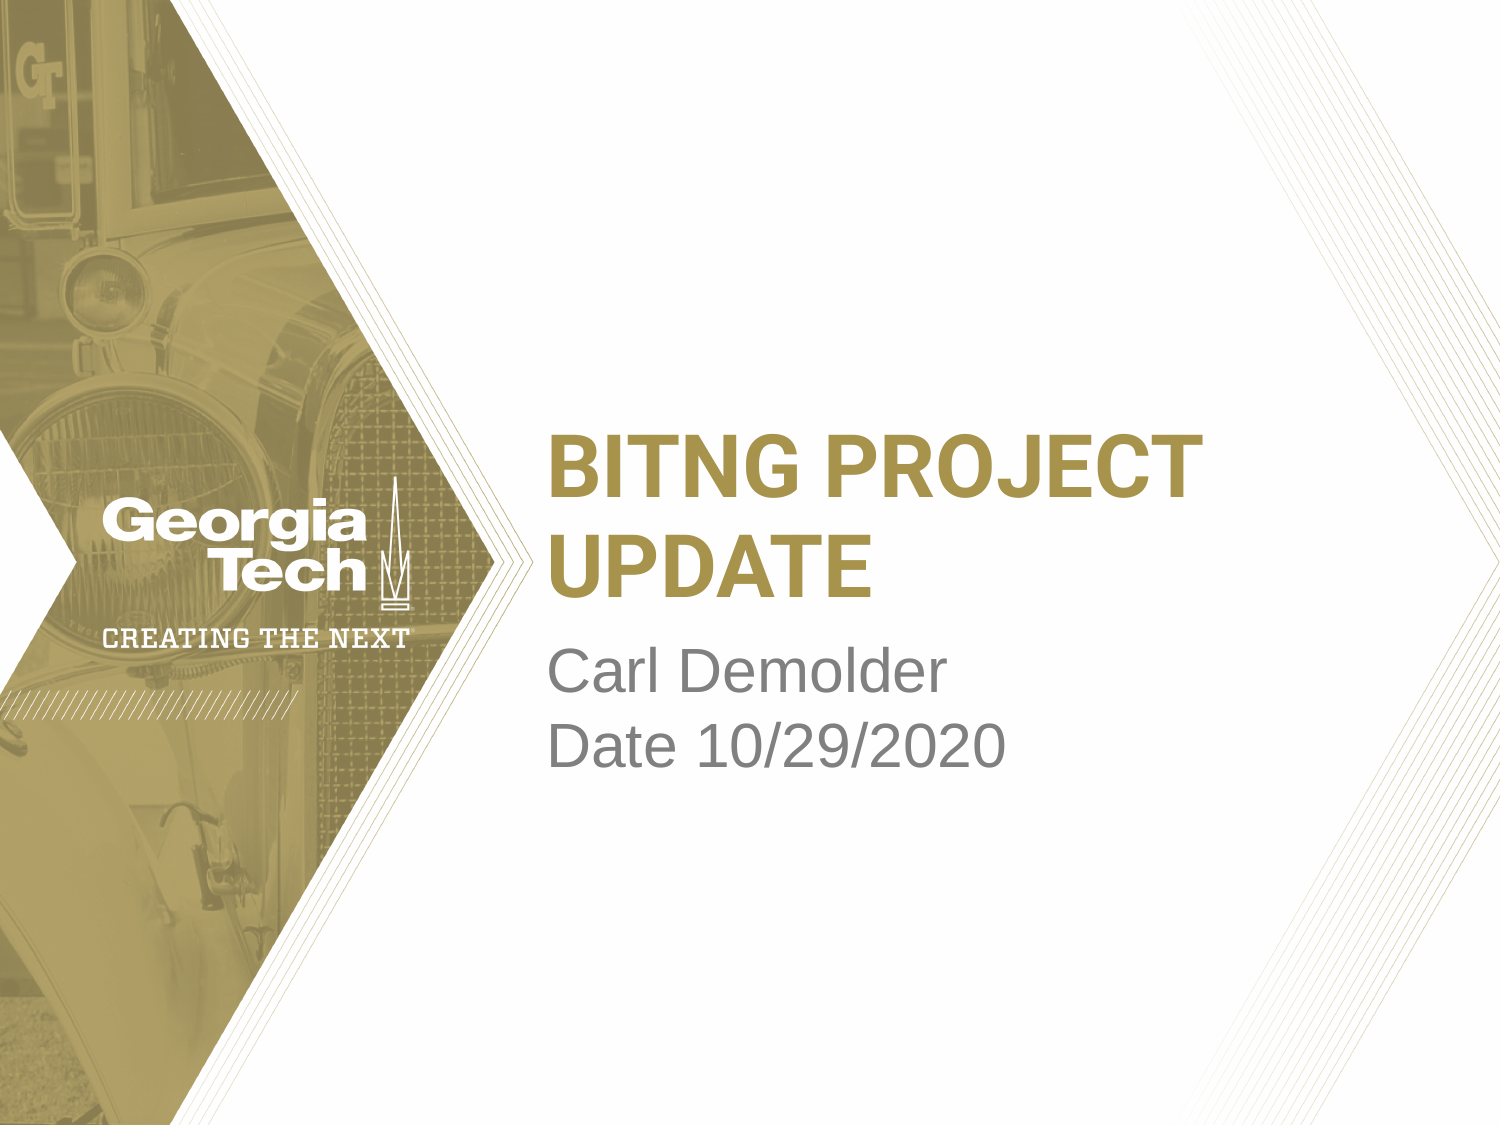

# BITNG PROJECT UPDATE
Carl Demolder
Date 10/29/2020